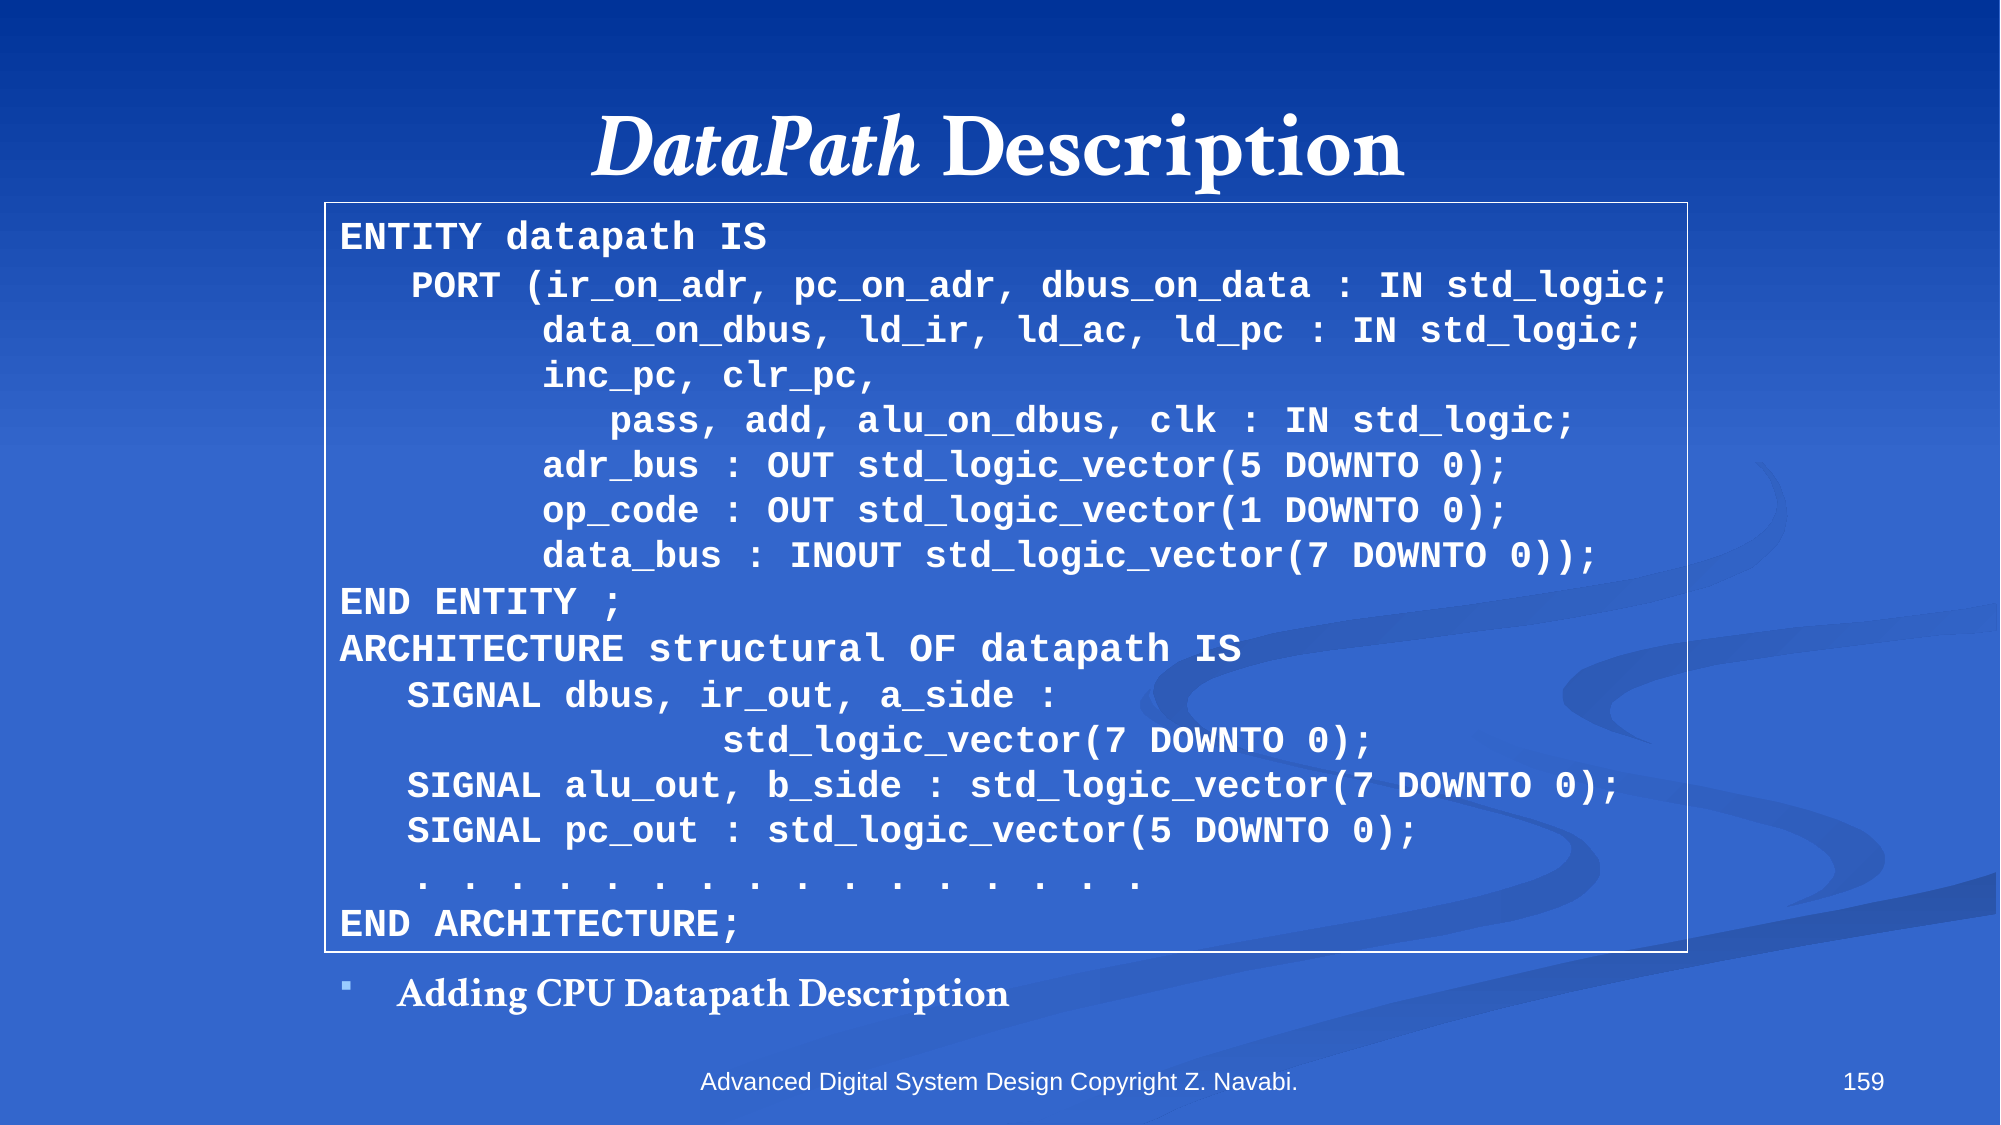

# DataPath Description
ENTITY datapath IS
   PORT (ir_on_adr, pc_on_adr, dbus_on_data : IN std_logic;
         data_on_dbus, ld_ir, ld_ac, ld_pc : IN std_logic;
         inc_pc, clr_pc,
            pass, add, alu_on_dbus, clk : IN std_logic;
         adr_bus : OUT std_logic_vector(5 DOWNTO 0);
         op_code : OUT std_logic_vector(1 DOWNTO 0);
         data_bus : INOUT std_logic_vector(7 DOWNTO 0));
END ENTITY ;
ARCHITECTURE structural OF datapath IS
   SIGNAL dbus, ir_out, a_side :
                 std_logic_vector(7 DOWNTO 0);
   SIGNAL alu_out, b_side : std_logic_vector(7 DOWNTO 0);
   SIGNAL pc_out : std_logic_vector(5 DOWNTO 0);
   . . . . . . . . . . . . . . . .
END ARCHITECTURE;
Adding CPU Datapath Description
Advanced Digital System Design Copyright Z. Navabi.
159